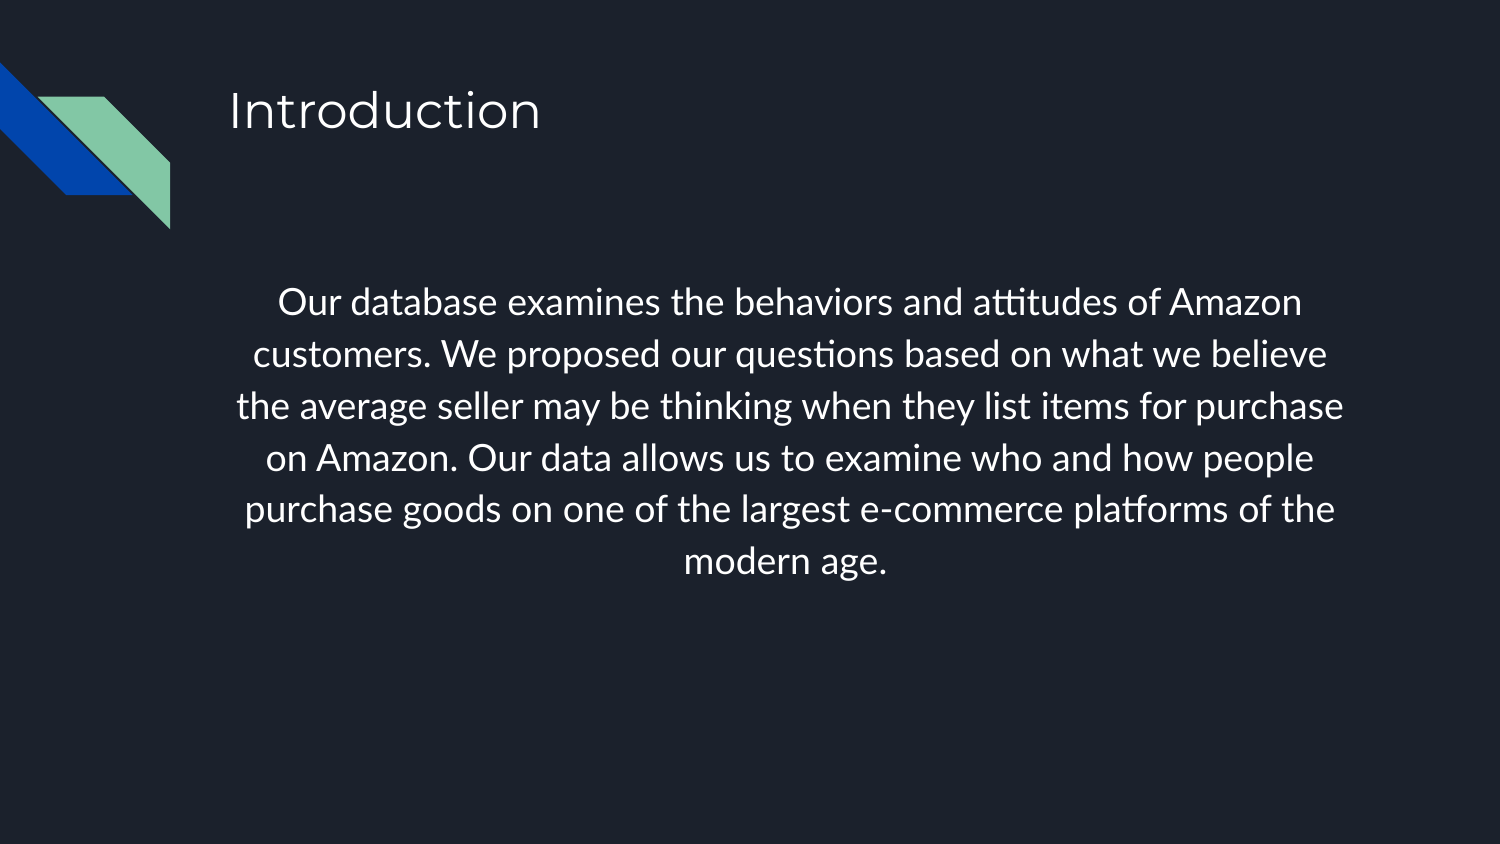

# Introduction
Our database examines the behaviors and attitudes of Amazon customers. We proposed our questions based on what we believe the average seller may be thinking when they list items for purchase on Amazon. Our data allows us to examine who and how people purchase goods on one of the largest e-commerce platforms of the modern age.